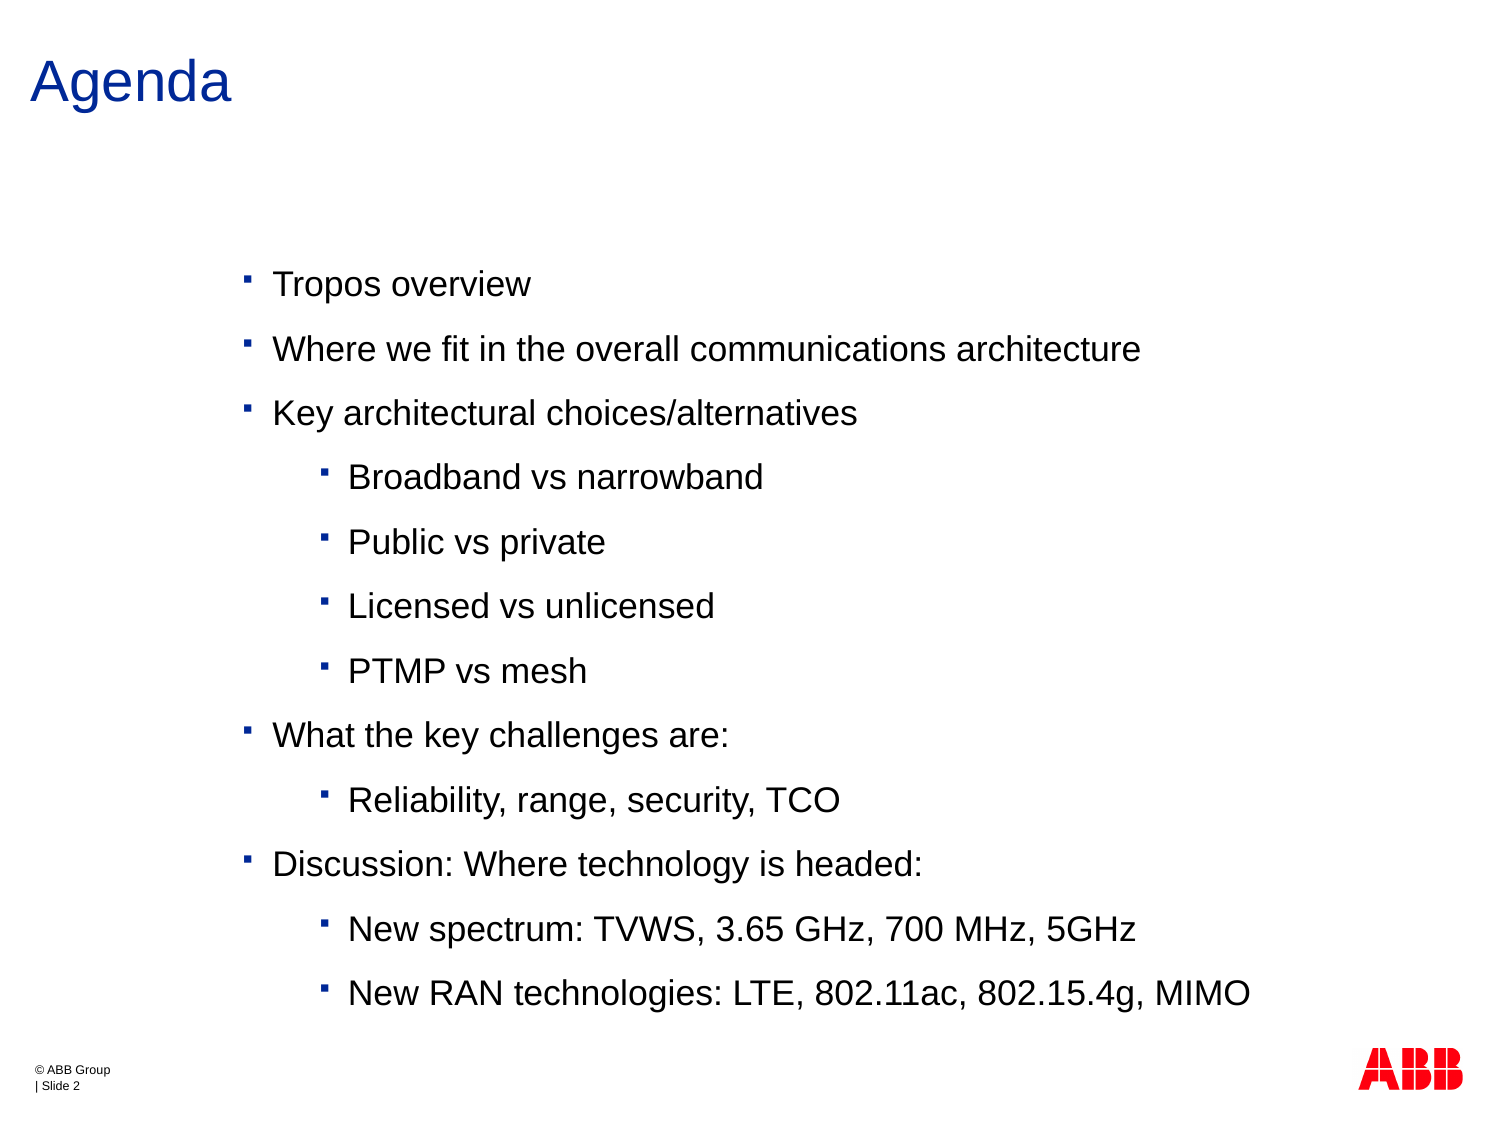

# Agenda
Tropos overview
Where we fit in the overall communications architecture
Key architectural choices/alternatives
Broadband vs narrowband
Public vs private
Licensed vs unlicensed
PTMP vs mesh
What the key challenges are:
Reliability, range, security, TCO
Discussion: Where technology is headed:
New spectrum: TVWS, 3.65 GHz, 700 MHz, 5GHz
New RAN technologies: LTE, 802.11ac, 802.15.4g, MIMO

© ABB Group

| Slide 2